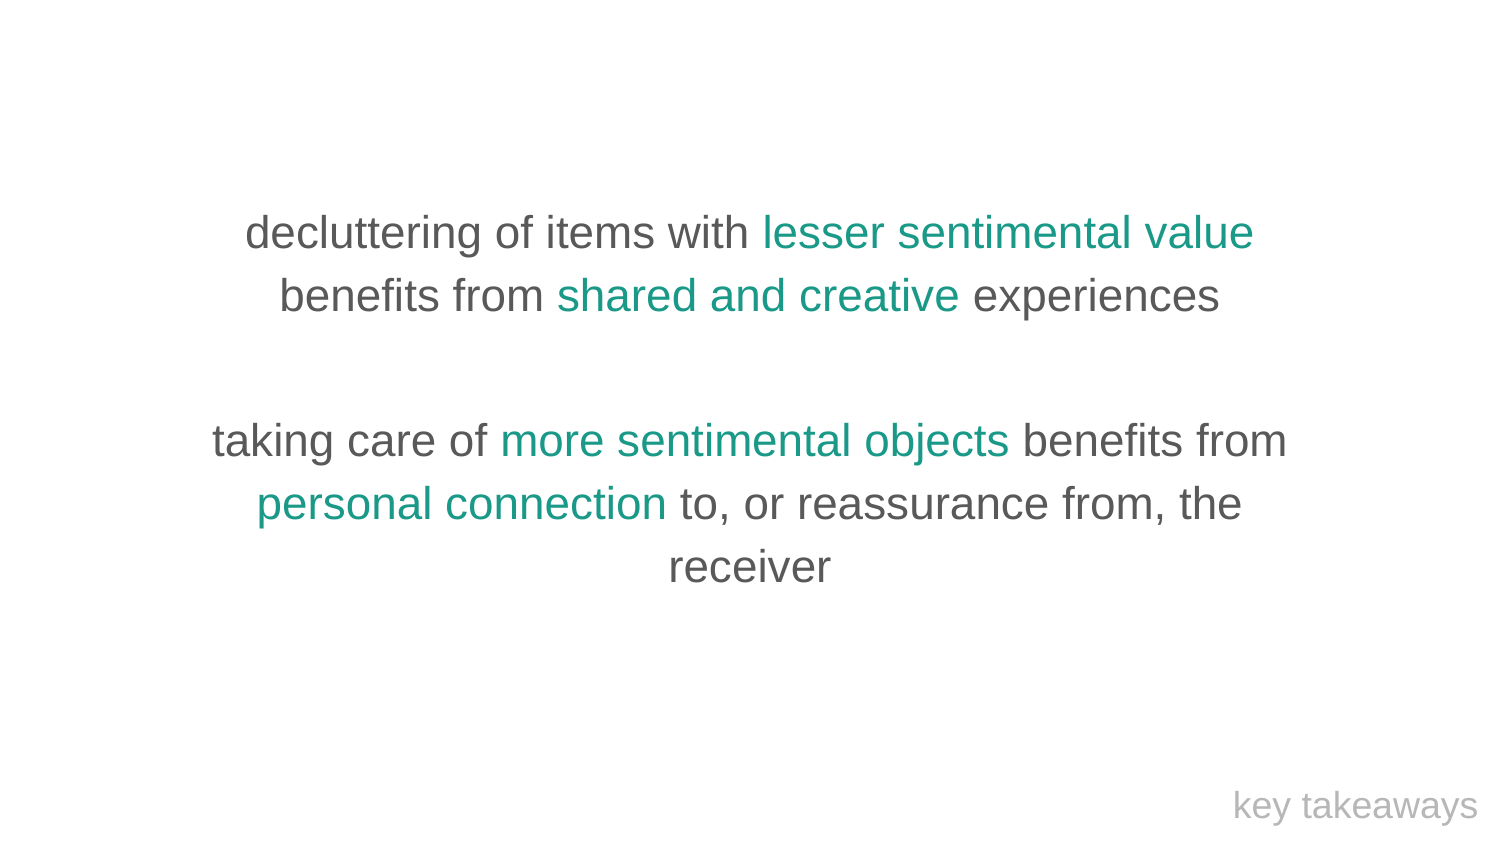

decluttering of items with lesser sentimental value benefits from shared and creative experiences

taking care of more sentimental objects benefits from personal connection to, or reassurance from, the receiver
# key takeaways